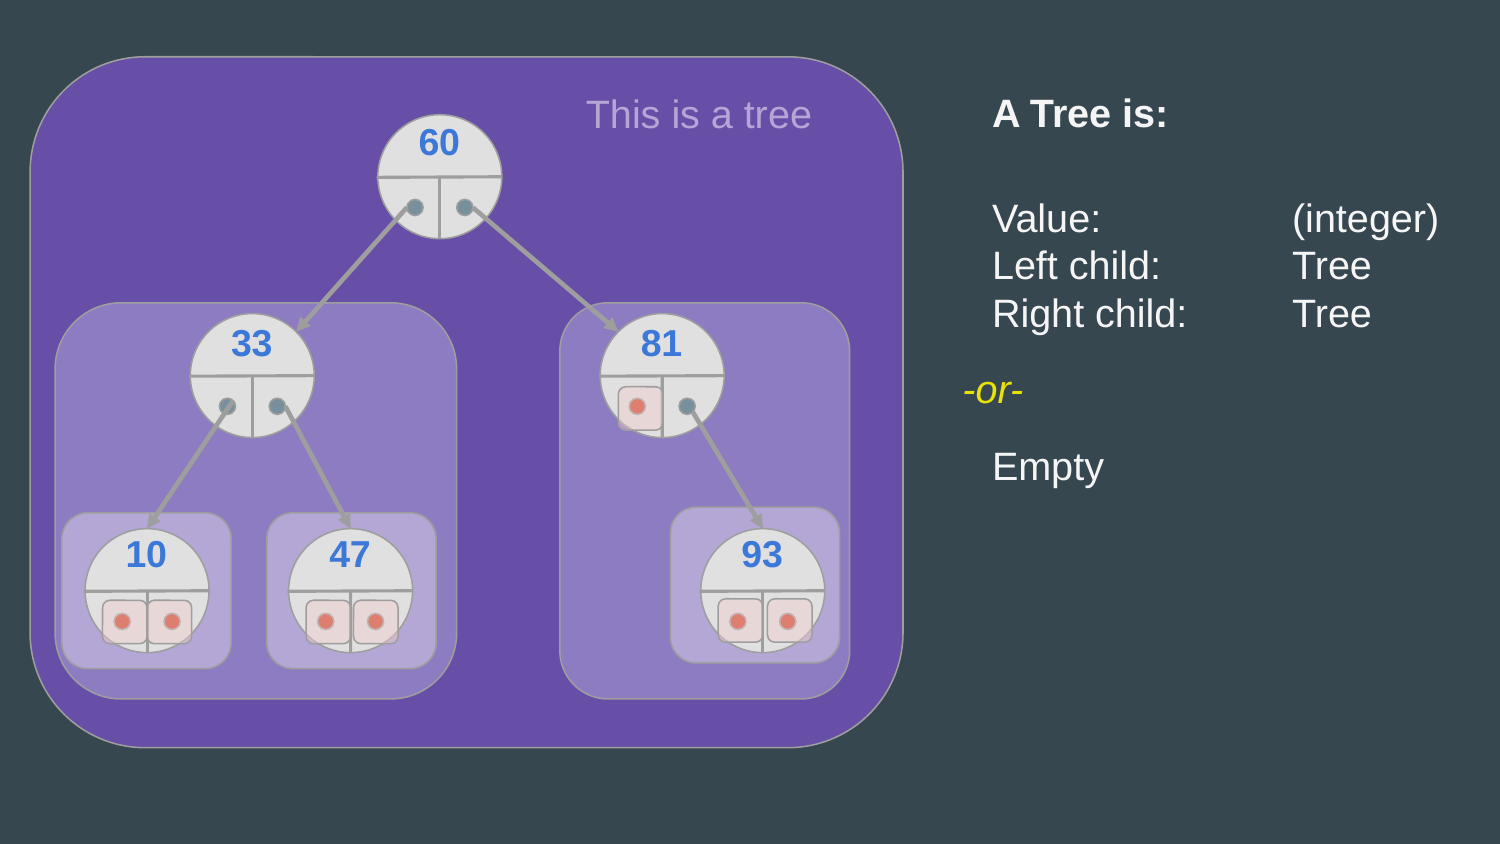

A Tree is:
This is a tree
60

Value: 		(integer)
Left child: 	Tree
Right child:	Tree

33

81

-or-

Empty

10
47
93